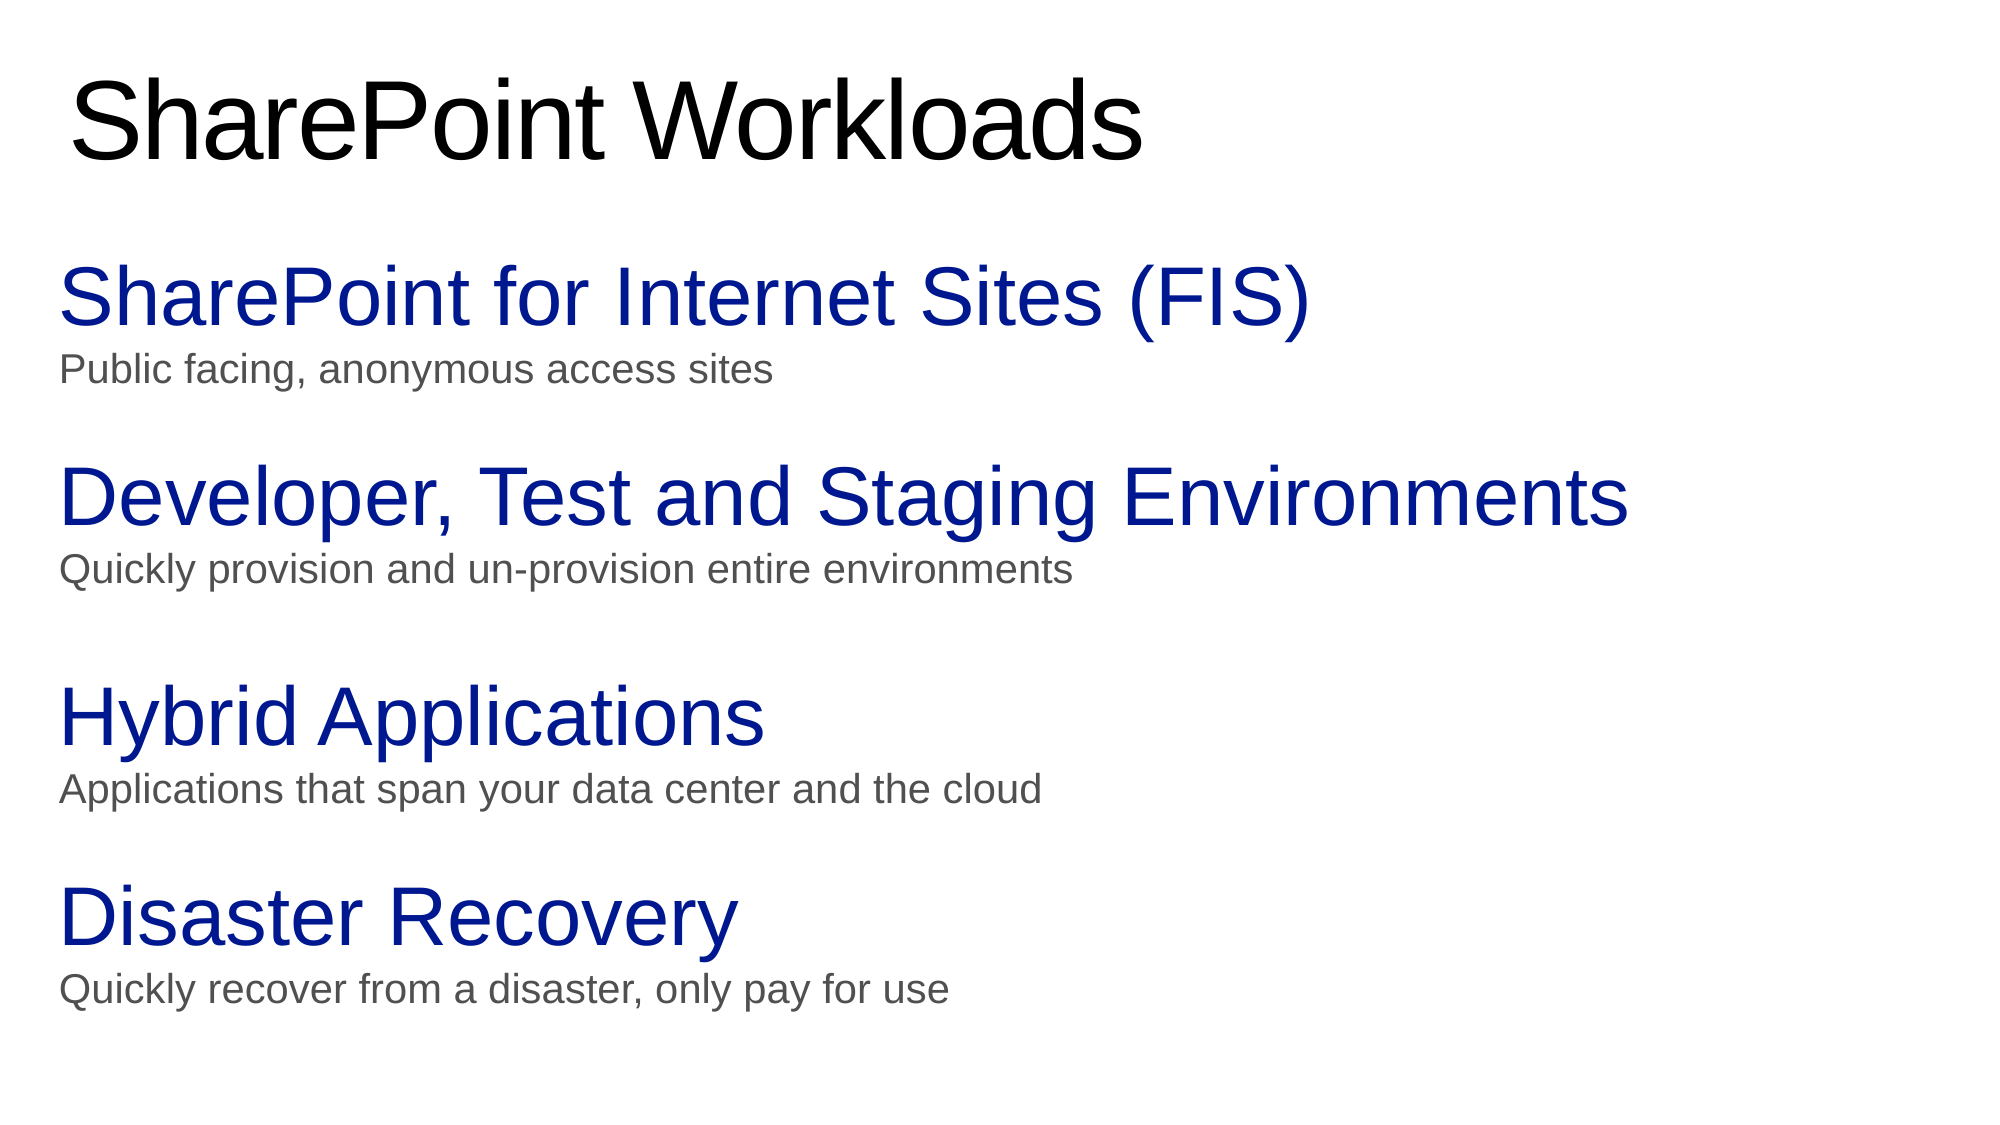

# SharePoint Workloads
SharePoint for Internet Sites (FIS)
Public facing, anonymous access sites
Developer, Test and Staging Environments
Quickly provision and un-provision entire environments
Hybrid Applications
Applications that span your data center and the cloud
Disaster Recovery
Quickly recover from a disaster, only pay for use